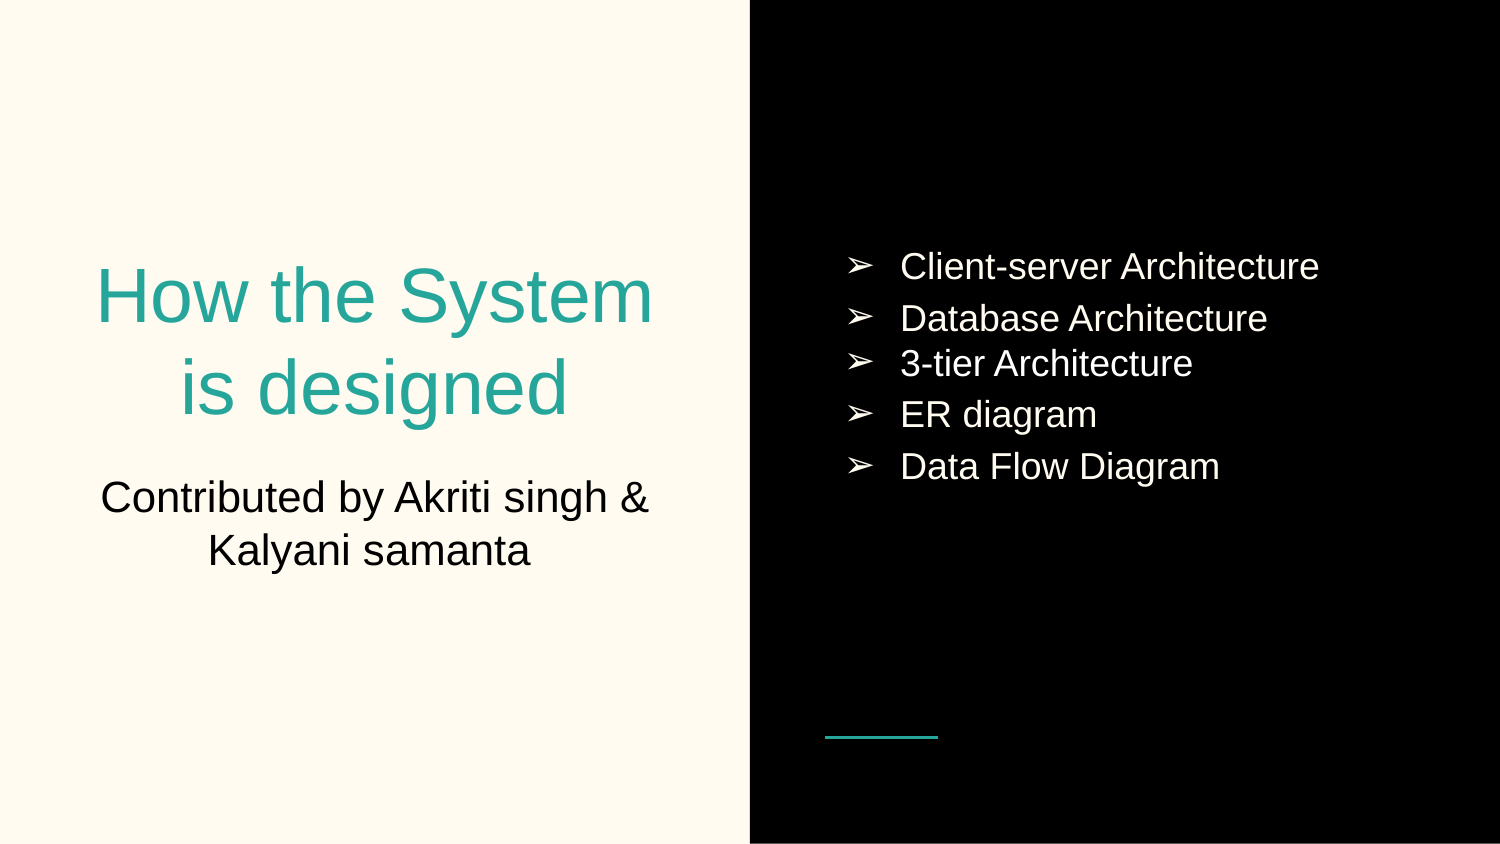

Client-server Architecture
Database Architecture
3-tier Architecture
ER diagram
Data Flow Diagram

# How the System is designed
Contributed by Akriti singh & Kalyani samanta